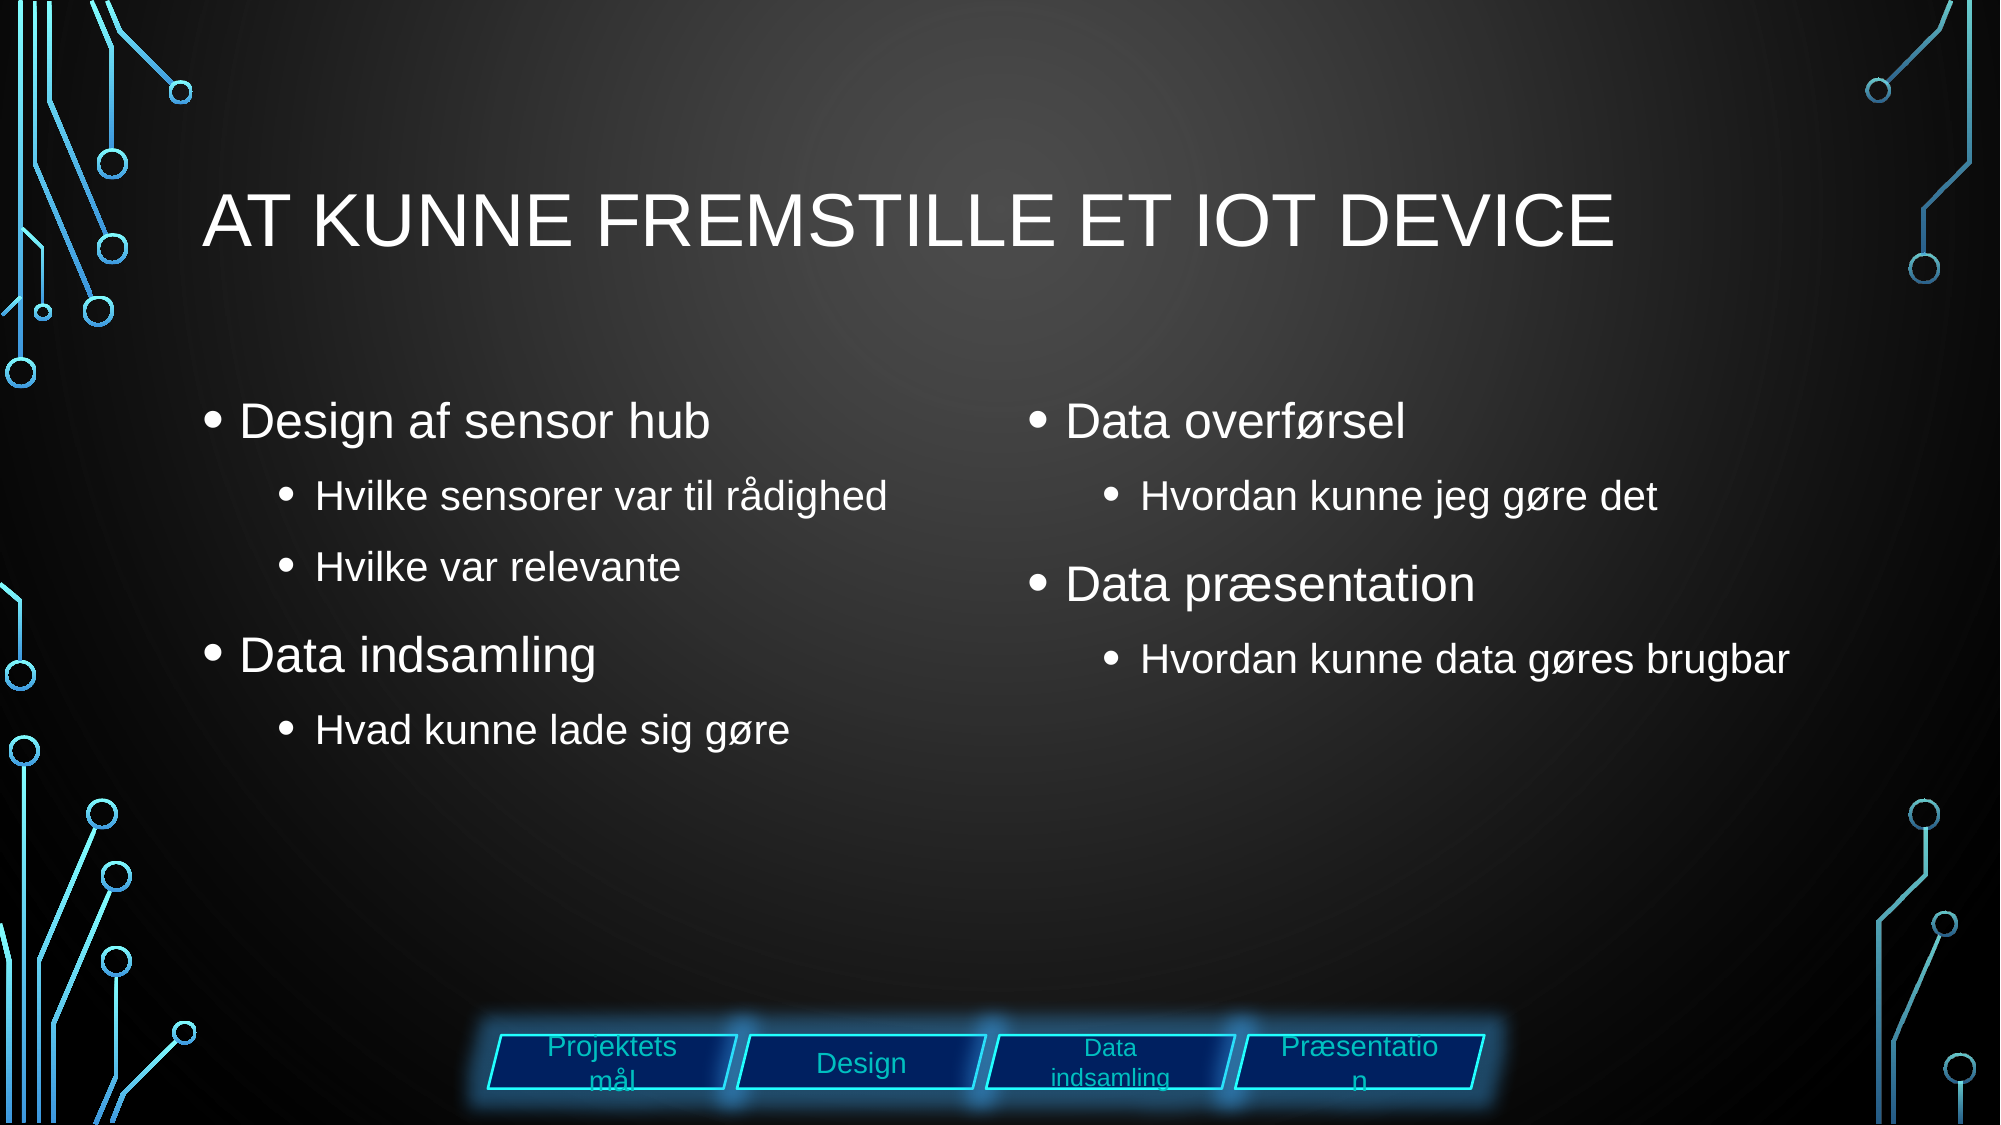

# At kunne fremstille et iot device
Design af sensor hub
Hvilke sensorer var til rådighed
Hvilke var relevante
Data indsamling
Hvad kunne lade sig gøre

Data overførsel
Hvordan kunne jeg gøre det
Data præsentation
Hvordan kunne data gøres brugbar
Projektets mål
Design
Data indsamling
Præsentation